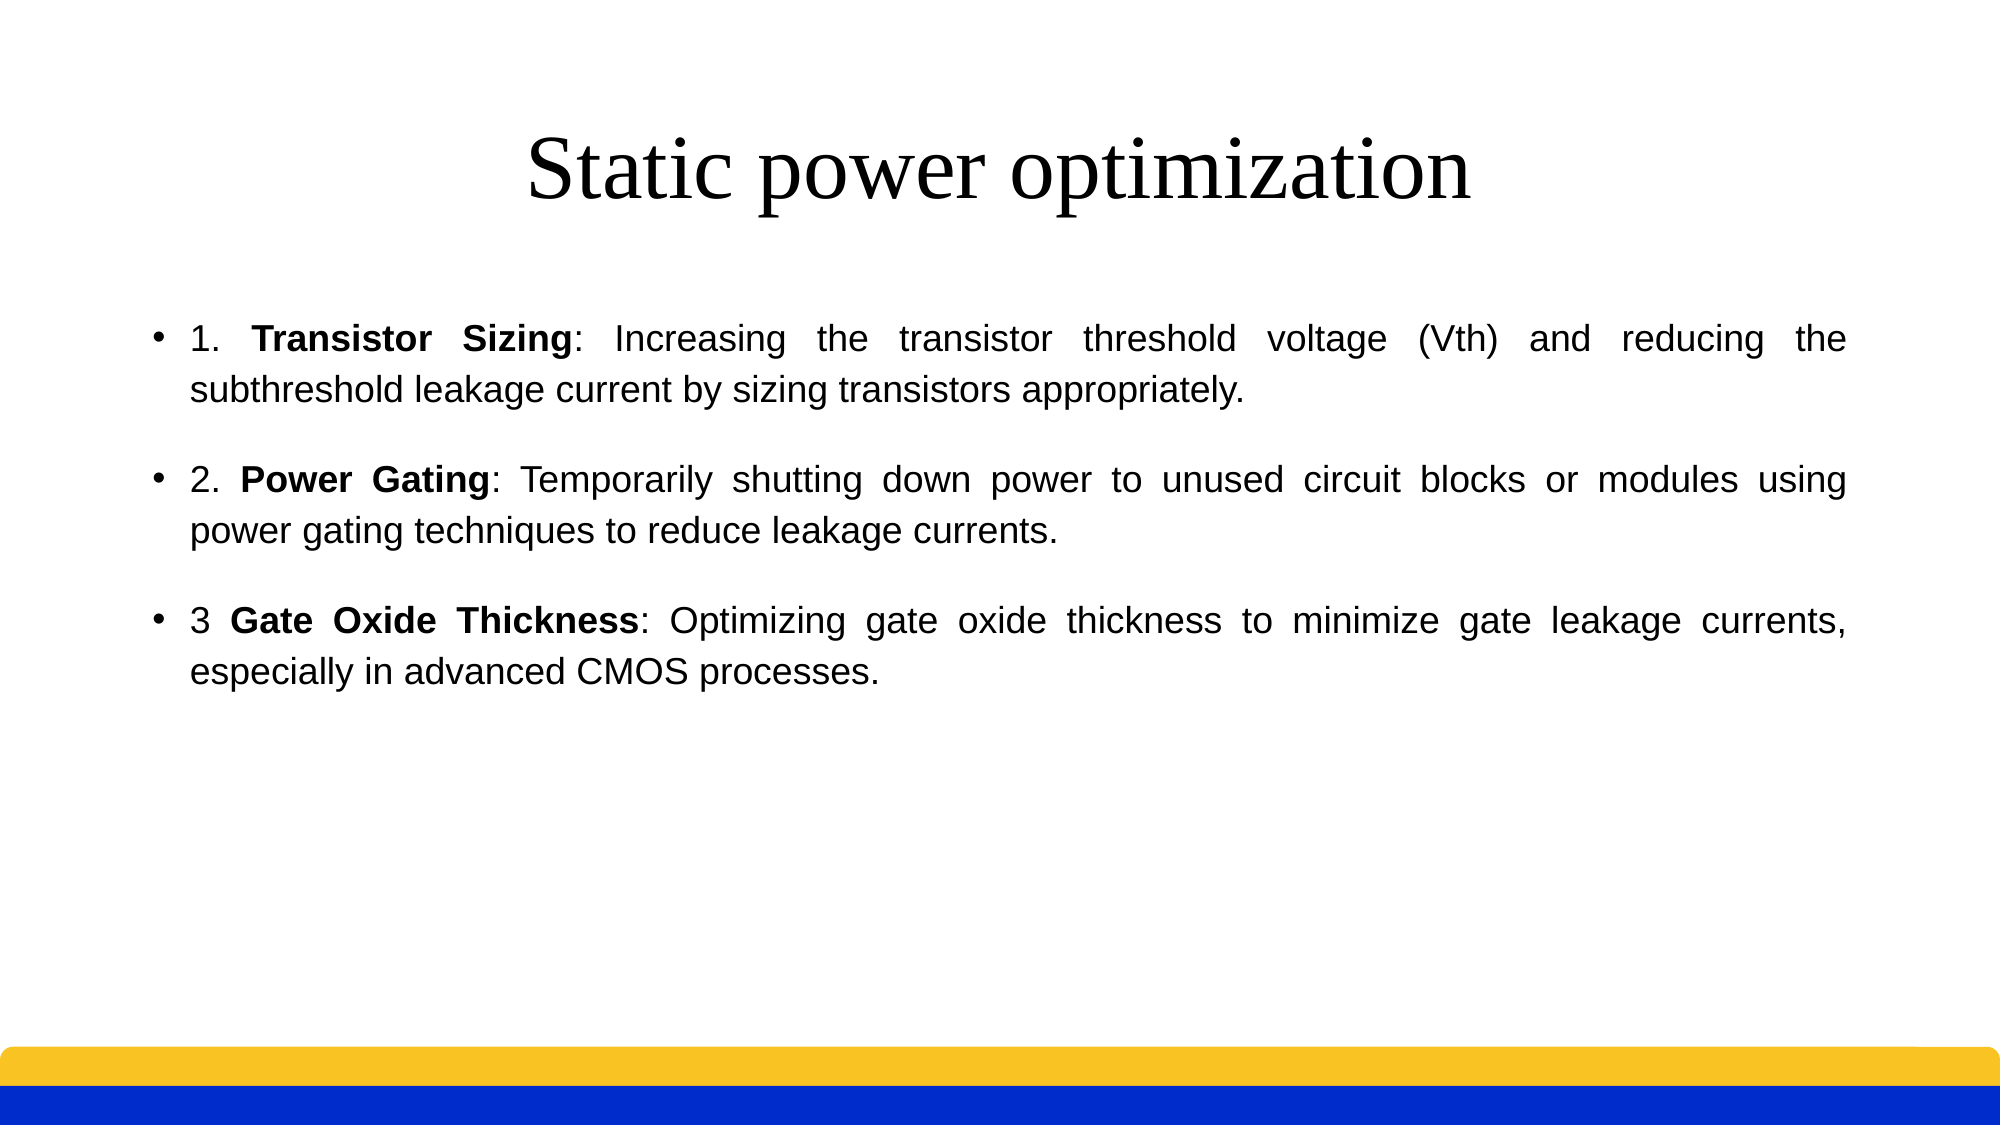

# Static power optimization
1. Transistor Sizing: Increasing the transistor threshold voltage (Vth) and reducing the subthreshold leakage current by sizing transistors appropriately.
2. Power Gating: Temporarily shutting down power to unused circuit blocks or modules using power gating techniques to reduce leakage currents.
3 Gate Oxide Thickness: Optimizing gate oxide thickness to minimize gate leakage currents, especially in advanced CMOS processes.

15